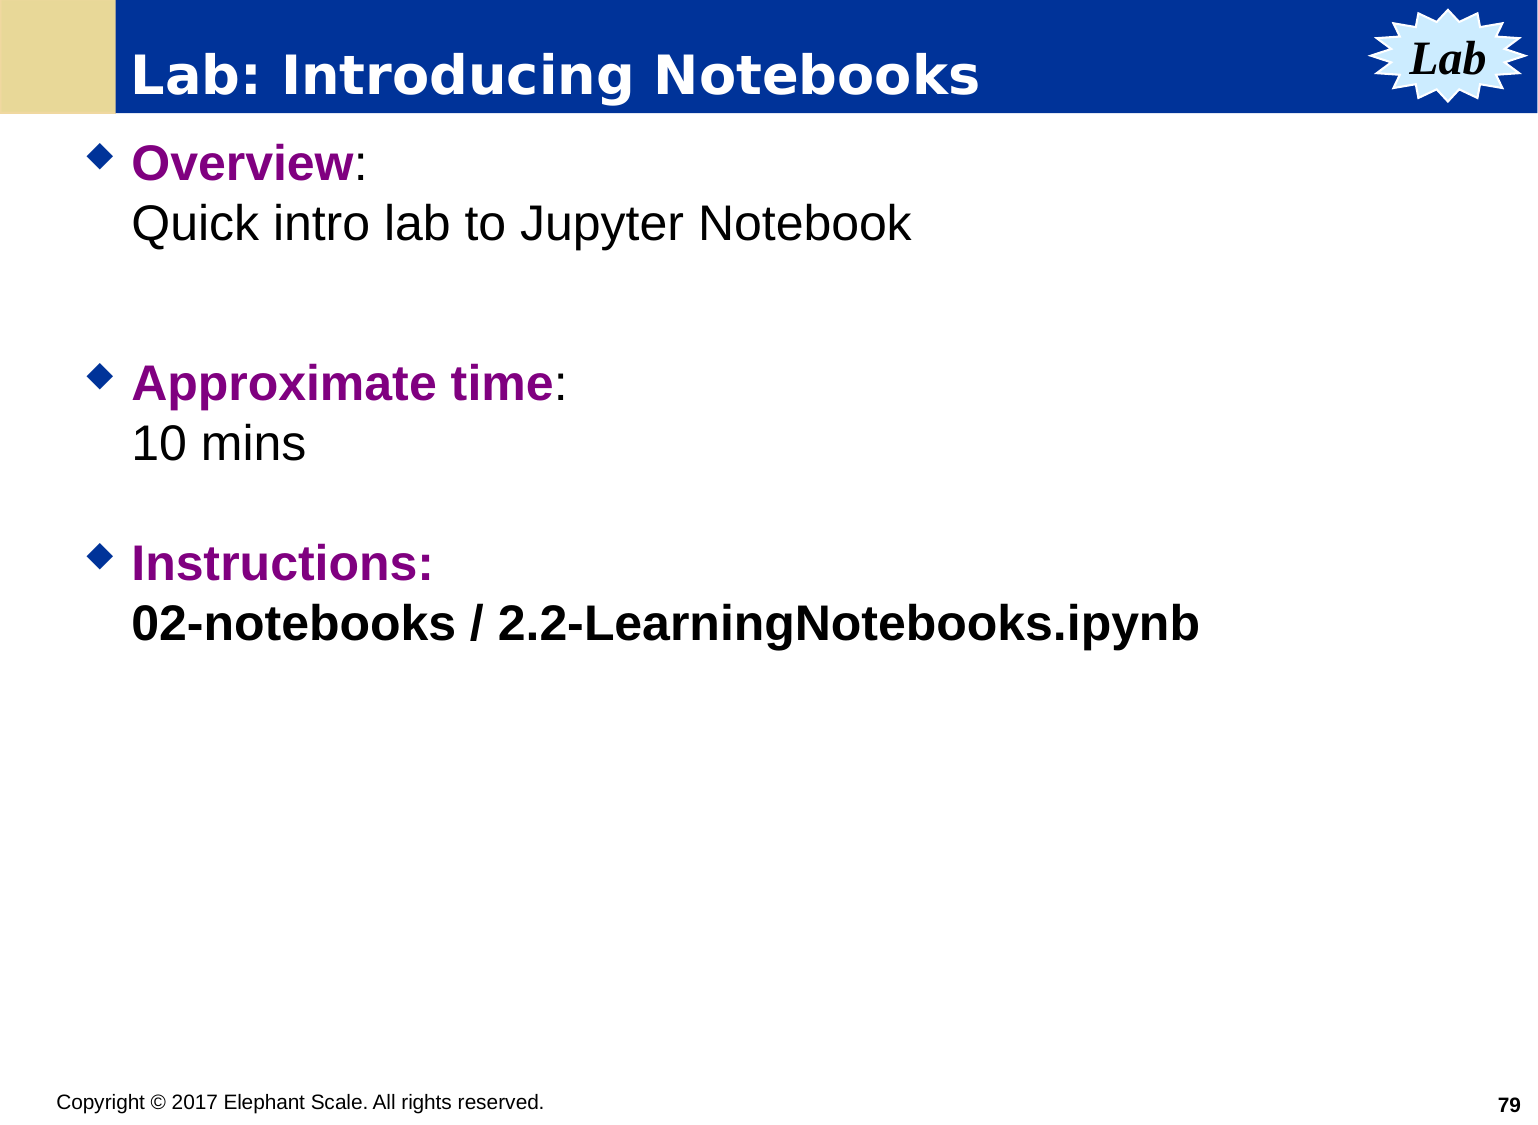

# Lab: Introducing Notebooks
Lab
Overview:
Quick intro lab to Jupyter Notebook

Approximate time:
10 mins

Instructions:
02-notebooks / 2.2-LearningNotebooks.ipynb

79
Copyright © 2017 Elephant Scale. All rights reserved.